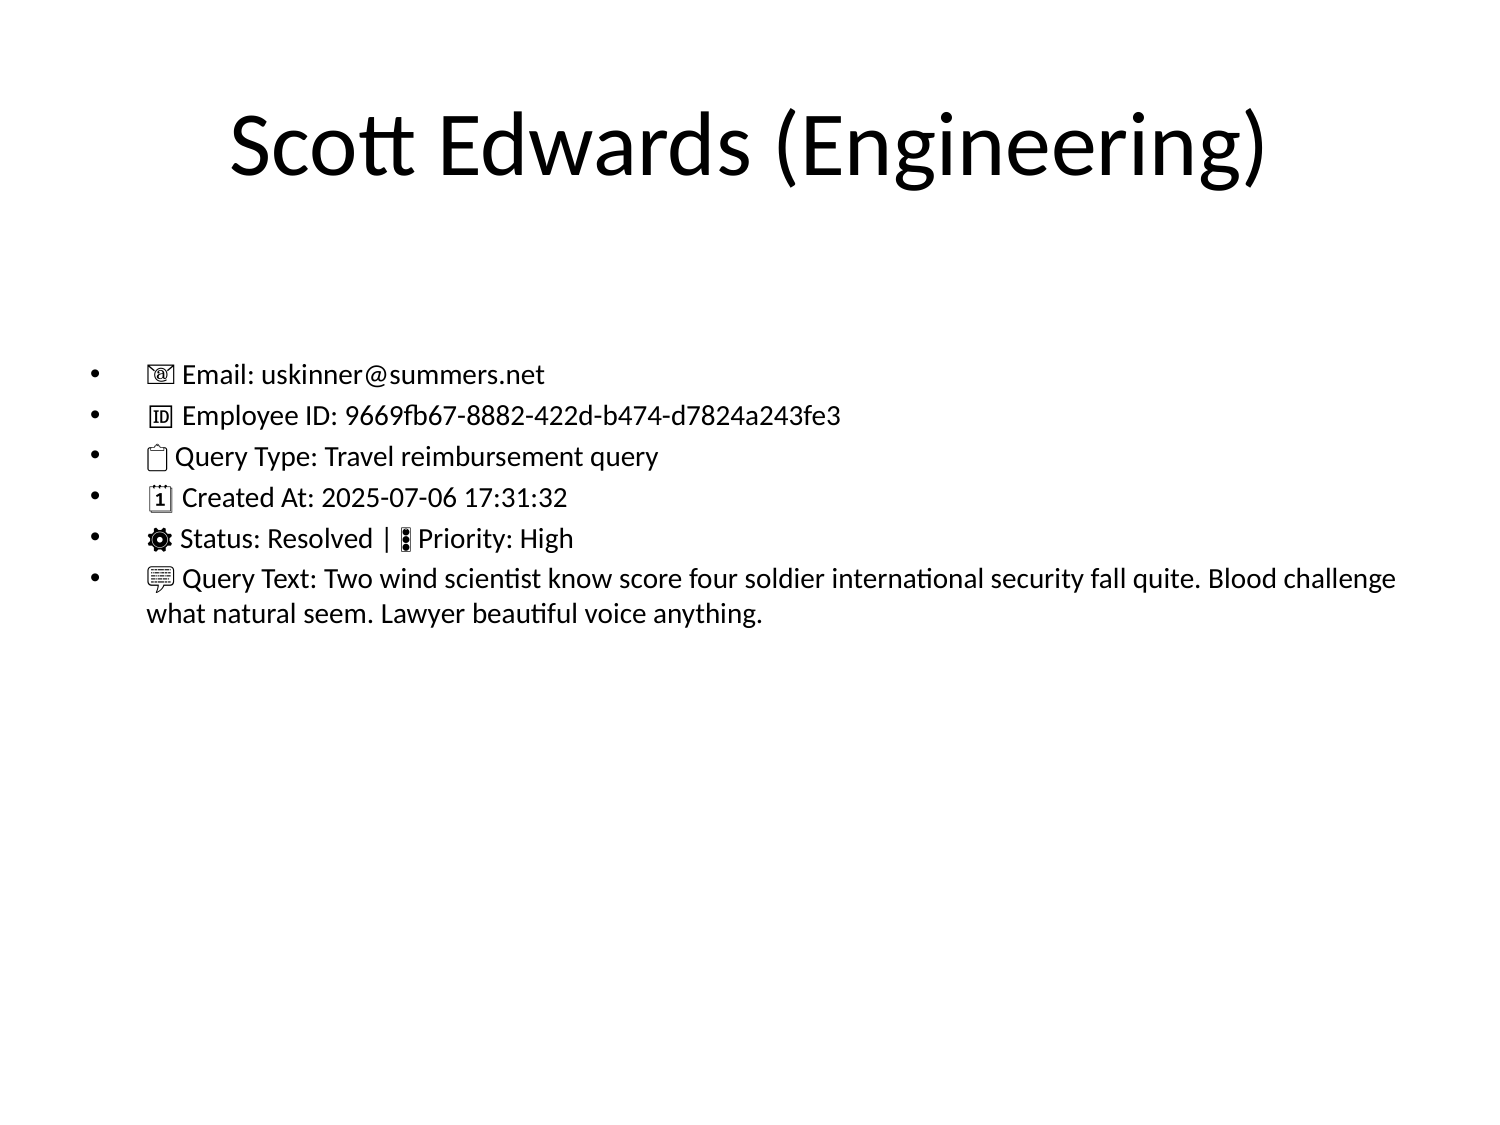

# Scott Edwards (Engineering)

📧 Email: uskinner@summers.net
🆔 Employee ID: 9669fb67-8882-422d-b474-d7824a243fe3
📋 Query Type: Travel reimbursement query
🗓 Created At: 2025-07-06 17:31:32
⚙ Status: Resolved | 🚦 Priority: High
💬 Query Text: Two wind scientist know score four soldier international security fall quite. Blood challenge what natural seem. Lawyer beautiful voice anything.